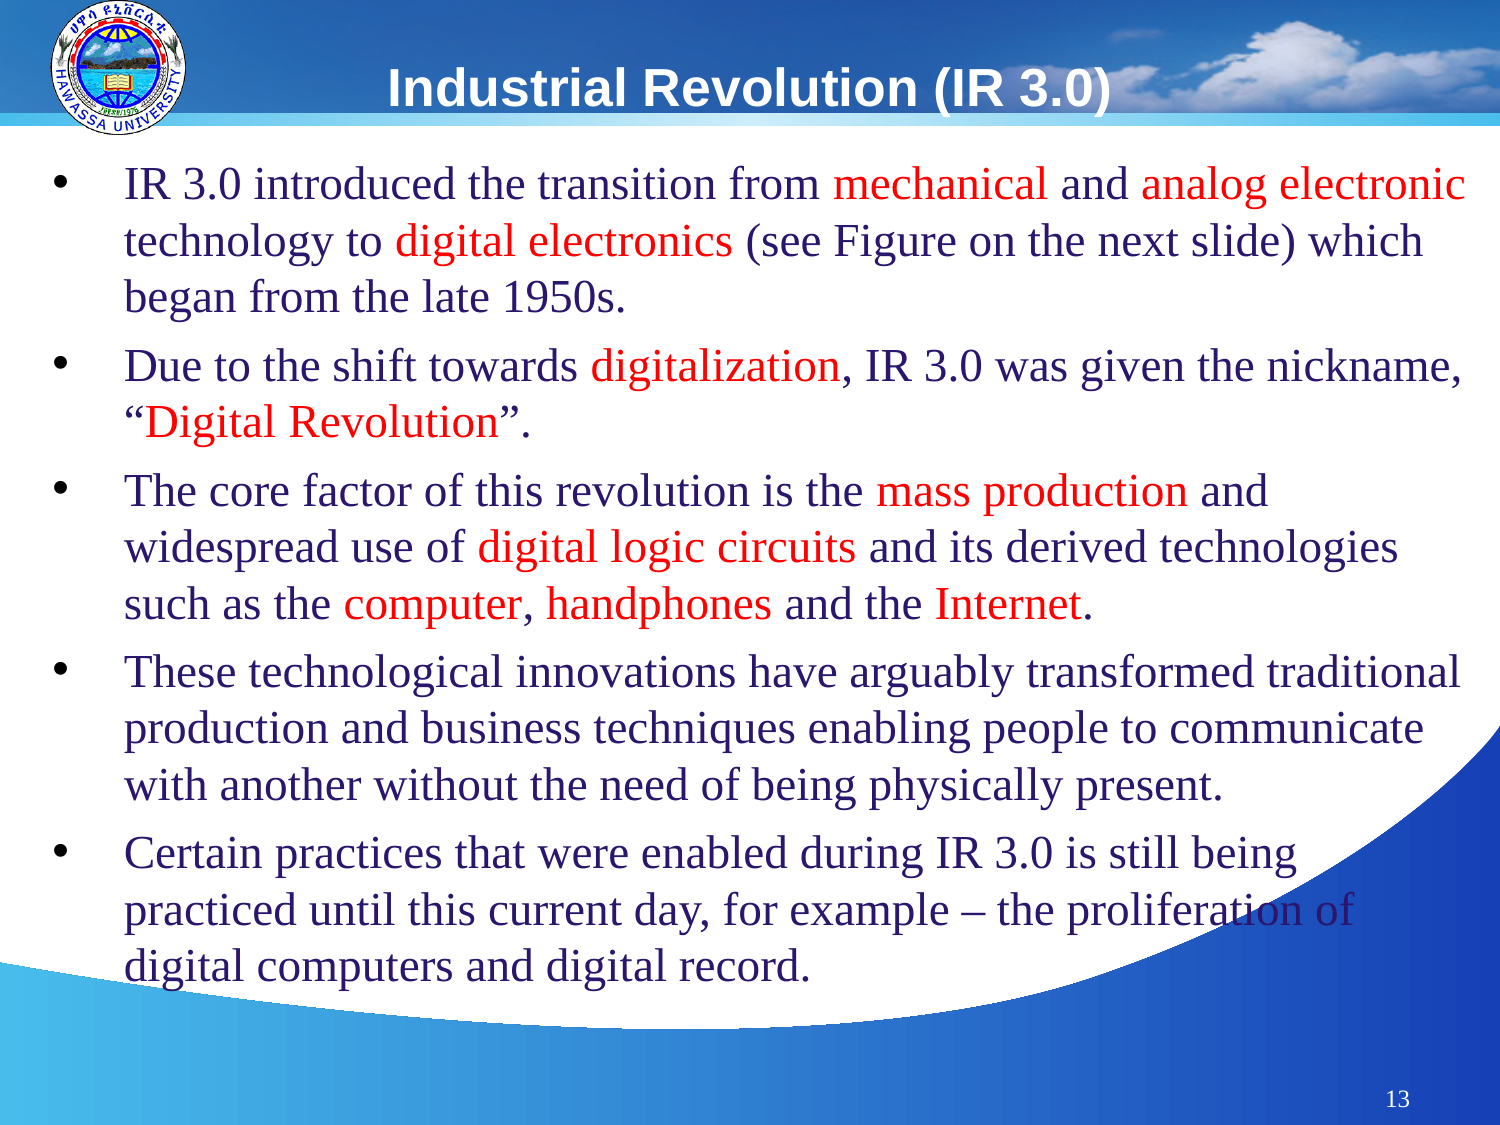

# Industrial Revolution (IR 3.0)
IR 3.0 introduced the transition from mechanical and analog electronic technology to digital electronics (see Figure on the next slide) which began from the late 1950s.
Due to the shift towards digitalization, IR 3.0 was given the nickname, “Digital Revolution”.
The core factor of this revolution is the mass production and widespread use of digital logic circuits and its derived technologies such as the computer, handphones and the Internet.
These technological innovations have arguably transformed traditional production and business techniques enabling people to communicate with another without the need of being physically present.
Certain practices that were enabled during IR 3.0 is still being practiced until this current day, for example – the proliferation of digital computers and digital record.
13